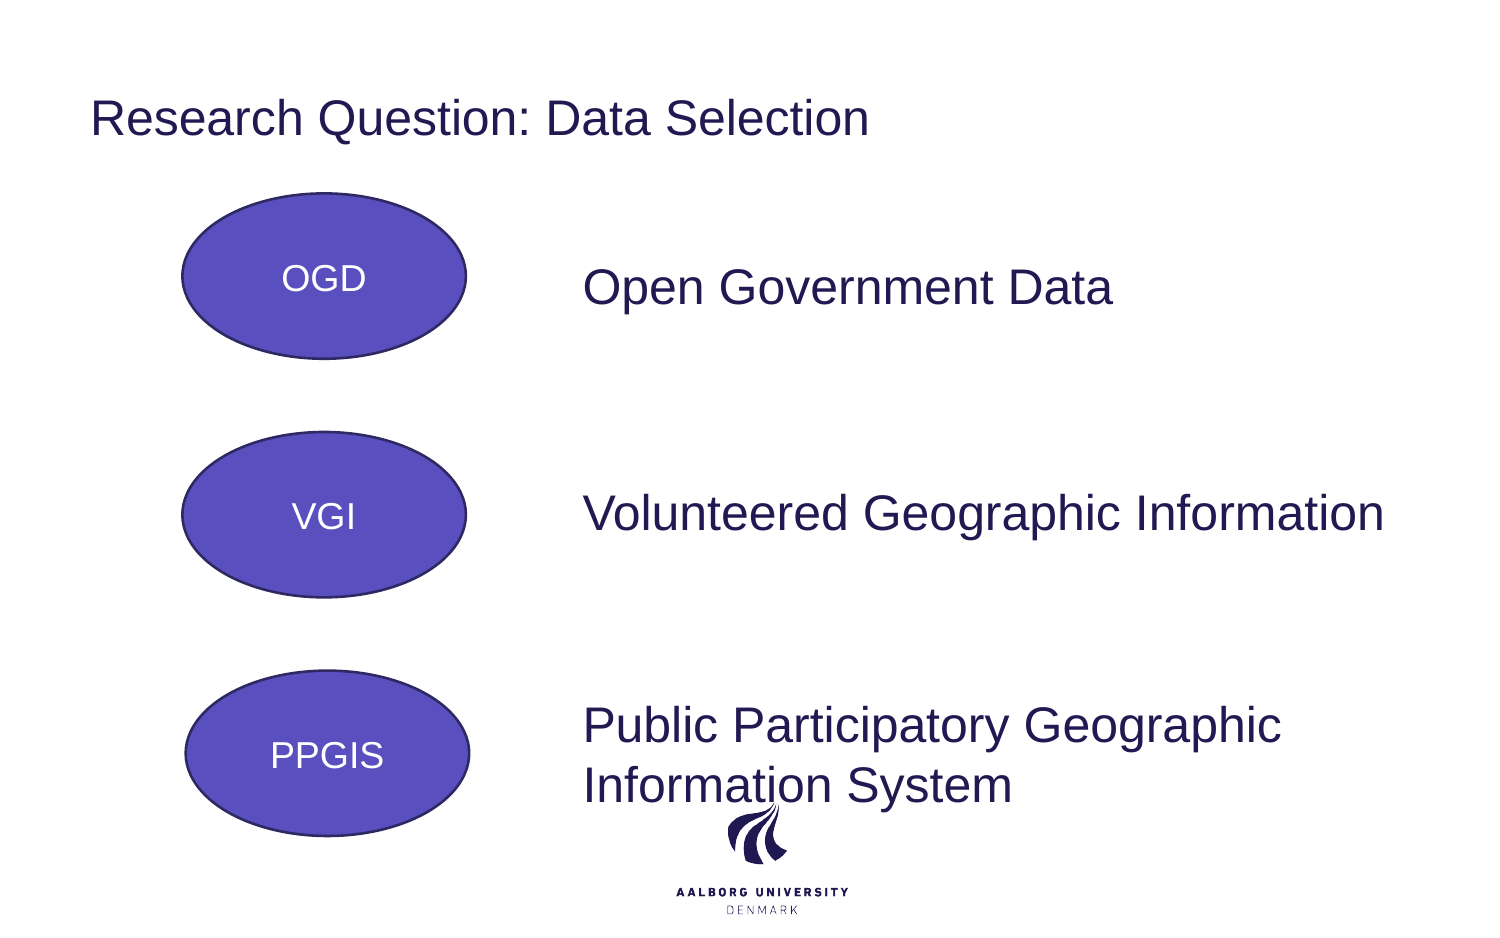

# Research Question: Data Selection
OGD

Open Government Data
VGI
Volunteered Geographic Information
PPGIS
Public Participatory Geographic Information System